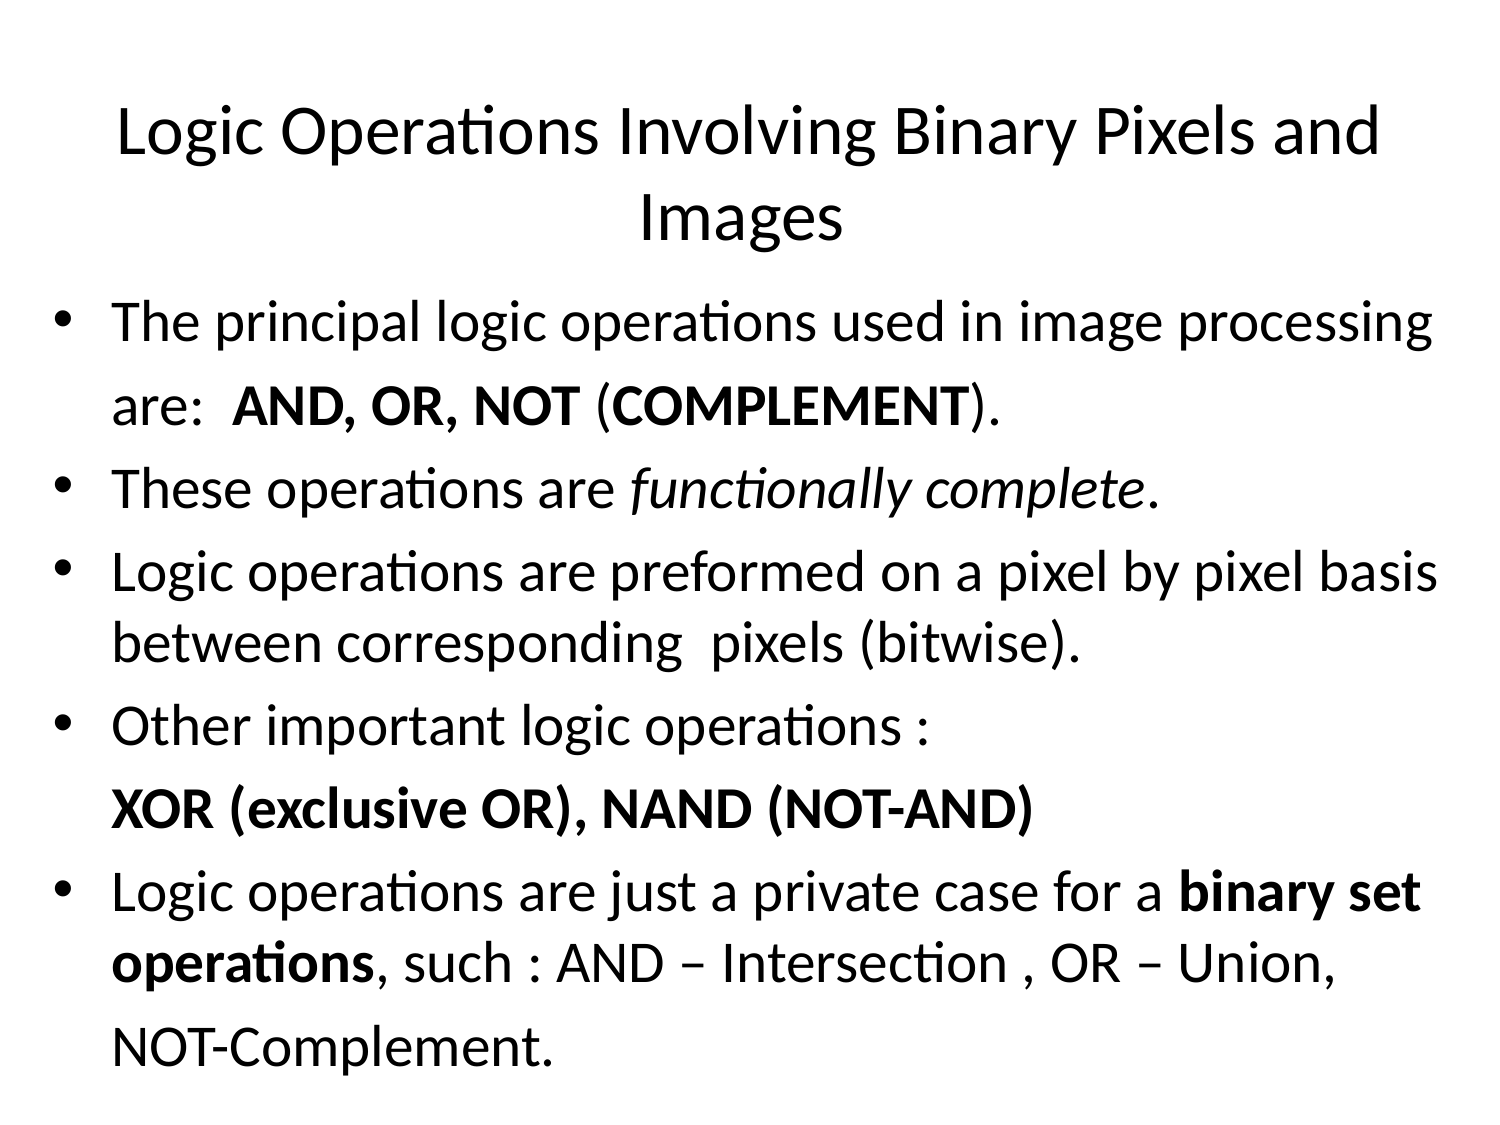

# Logic Operations Involving Binary Pixels and Images
The principal logic operations used in image processing
	are:  AND, OR, NOT (COMPLEMENT).
These operations are functionally complete.
Logic operations are preformed on a pixel by pixel basis between corresponding  pixels (bitwise).
Other important logic operations :
		XOR (exclusive OR), NAND (NOT-AND)
Logic operations are just a private case for a binary set operations, such : AND – Intersection , OR – Union,
	NOT-Complement.